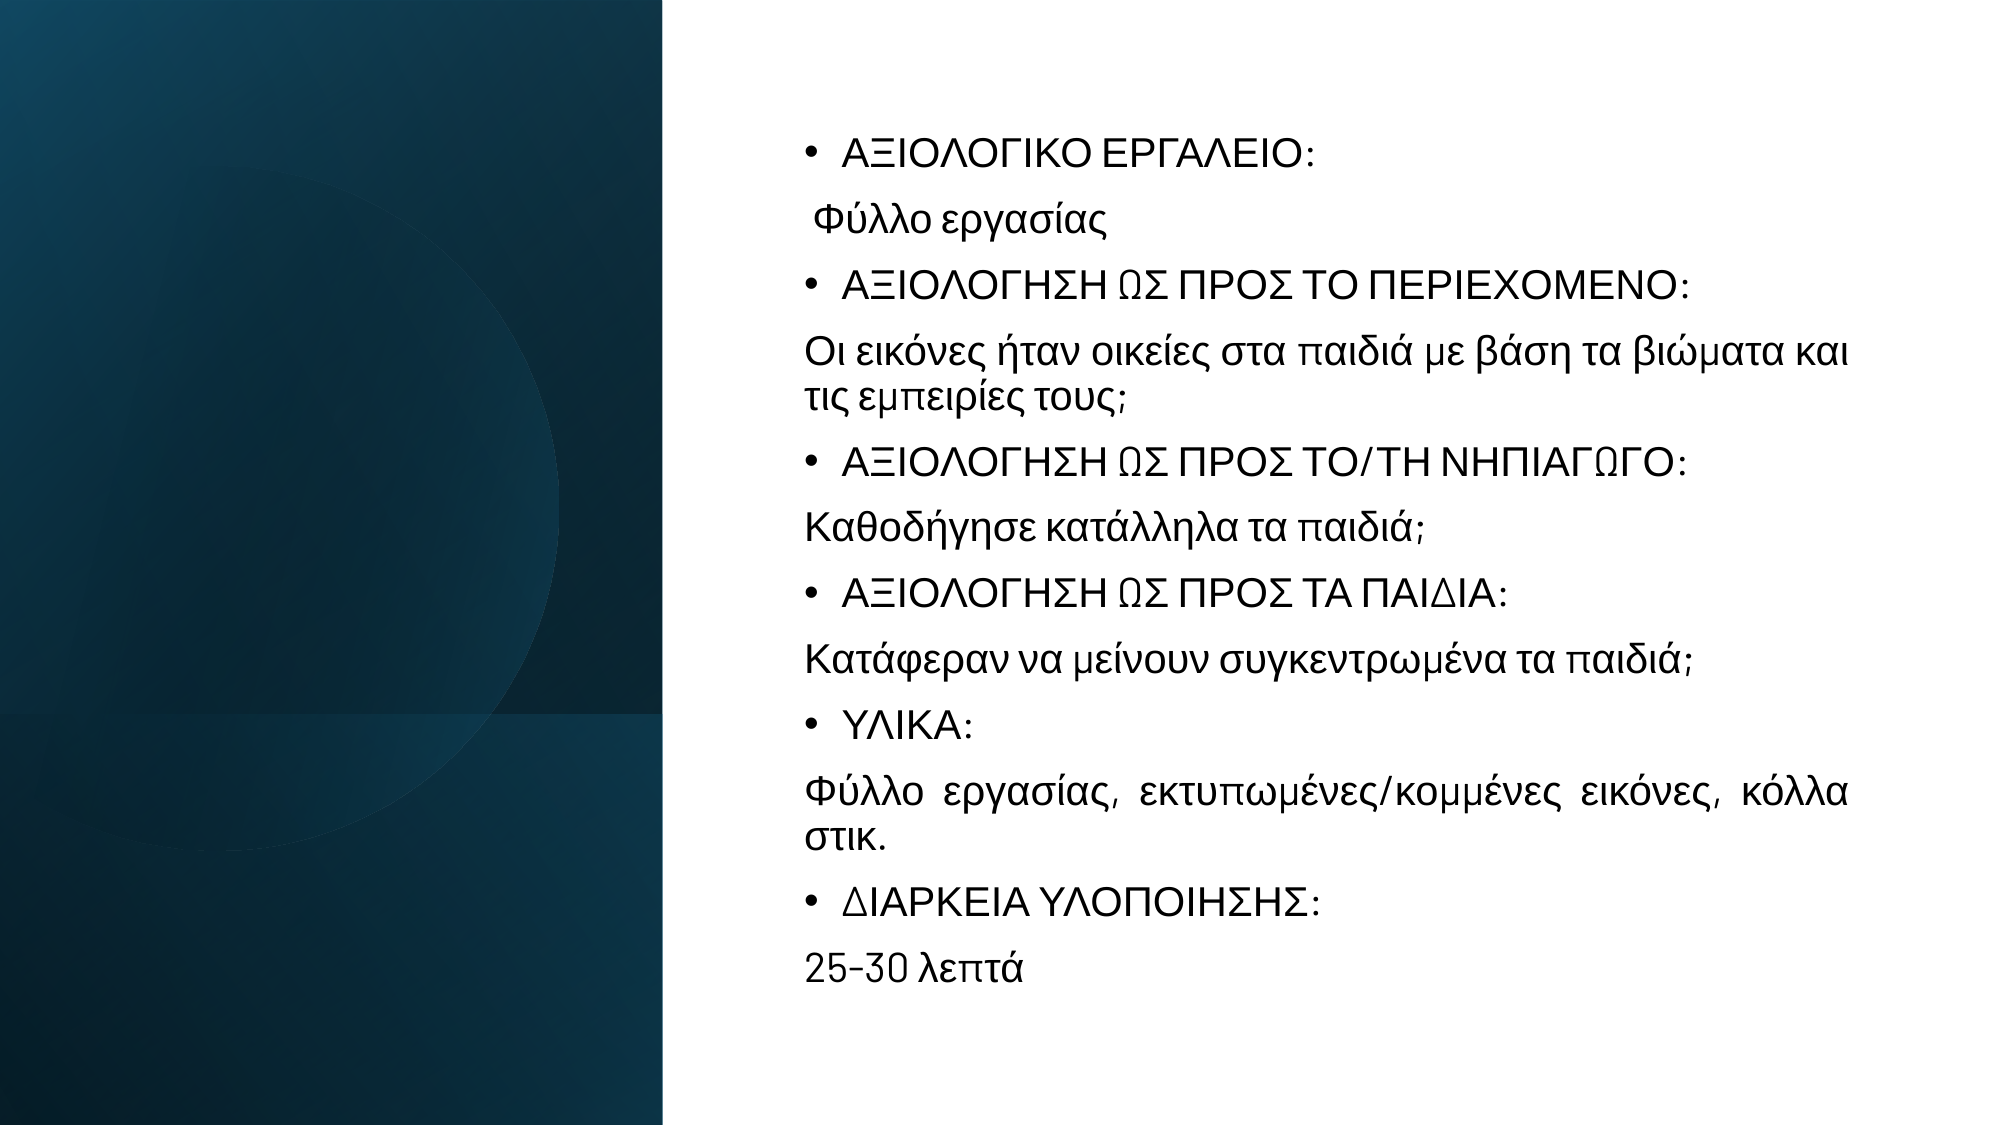

ΑΞΙΟΛΟΓΙΚΟ ΕΡΓΑΛΕΙΟ:
 Φύλλο εργασίας
ΑΞΙΟΛΟΓΗΣΗ ΩΣ ΠΡΟΣ ΤΟ ΠΕΡΙΕΧΟΜΕΝΟ:
Οι εικόνες ήταν οικείες στα παιδιά με βάση τα βιώματα και τις εμπειρίες τους;
ΑΞΙΟΛΟΓΗΣΗ ΩΣ ΠΡΟΣ ΤΟ/ΤΗ ΝΗΠΙΑΓΩΓΟ:
Καθοδήγησε κατάλληλα τα παιδιά;
ΑΞΙΟΛΟΓΗΣΗ ΩΣ ΠΡΟΣ ΤΑ ΠΑΙΔΙΑ:
Κατάφεραν να μείνουν συγκεντρωμένα τα παιδιά;
ΥΛΙΚΑ:
Φύλλο εργασίας, εκτυπωμένες/κομμένες εικόνες, κόλλα στικ.
ΔΙΑΡΚΕΙΑ ΥΛΟΠΟΙΗΣΗΣ:
25-30 λεπτά